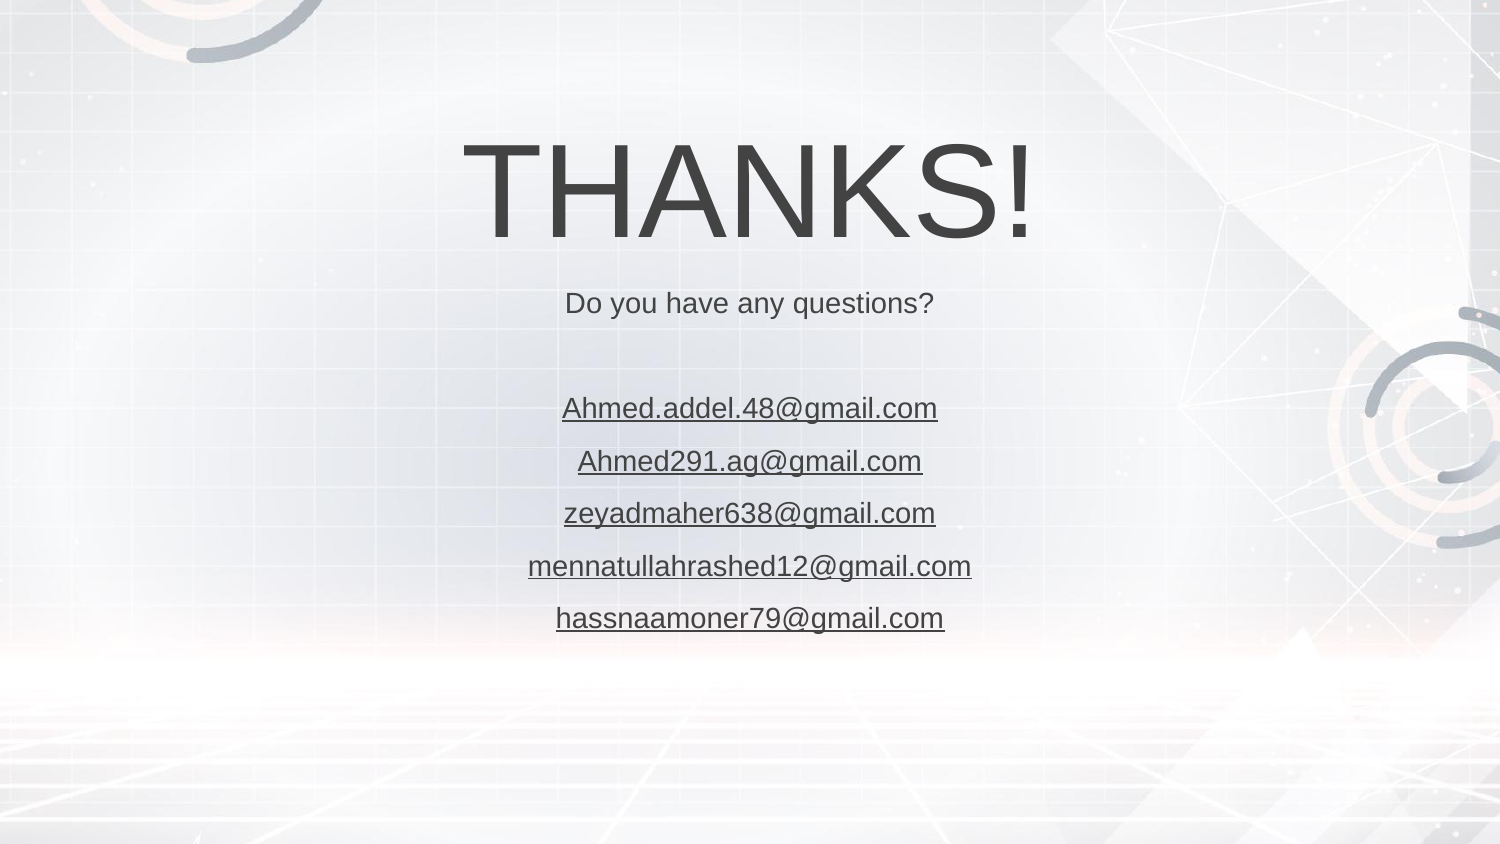

THANKS!
Do you have any questions?

Ahmed.addel.48@gmail.com
Ahmed291.ag@gmail.com
zeyadmaher638@gmail.com
mennatullahrashed12@gmail.com
hassnaamoner79@gmail.com